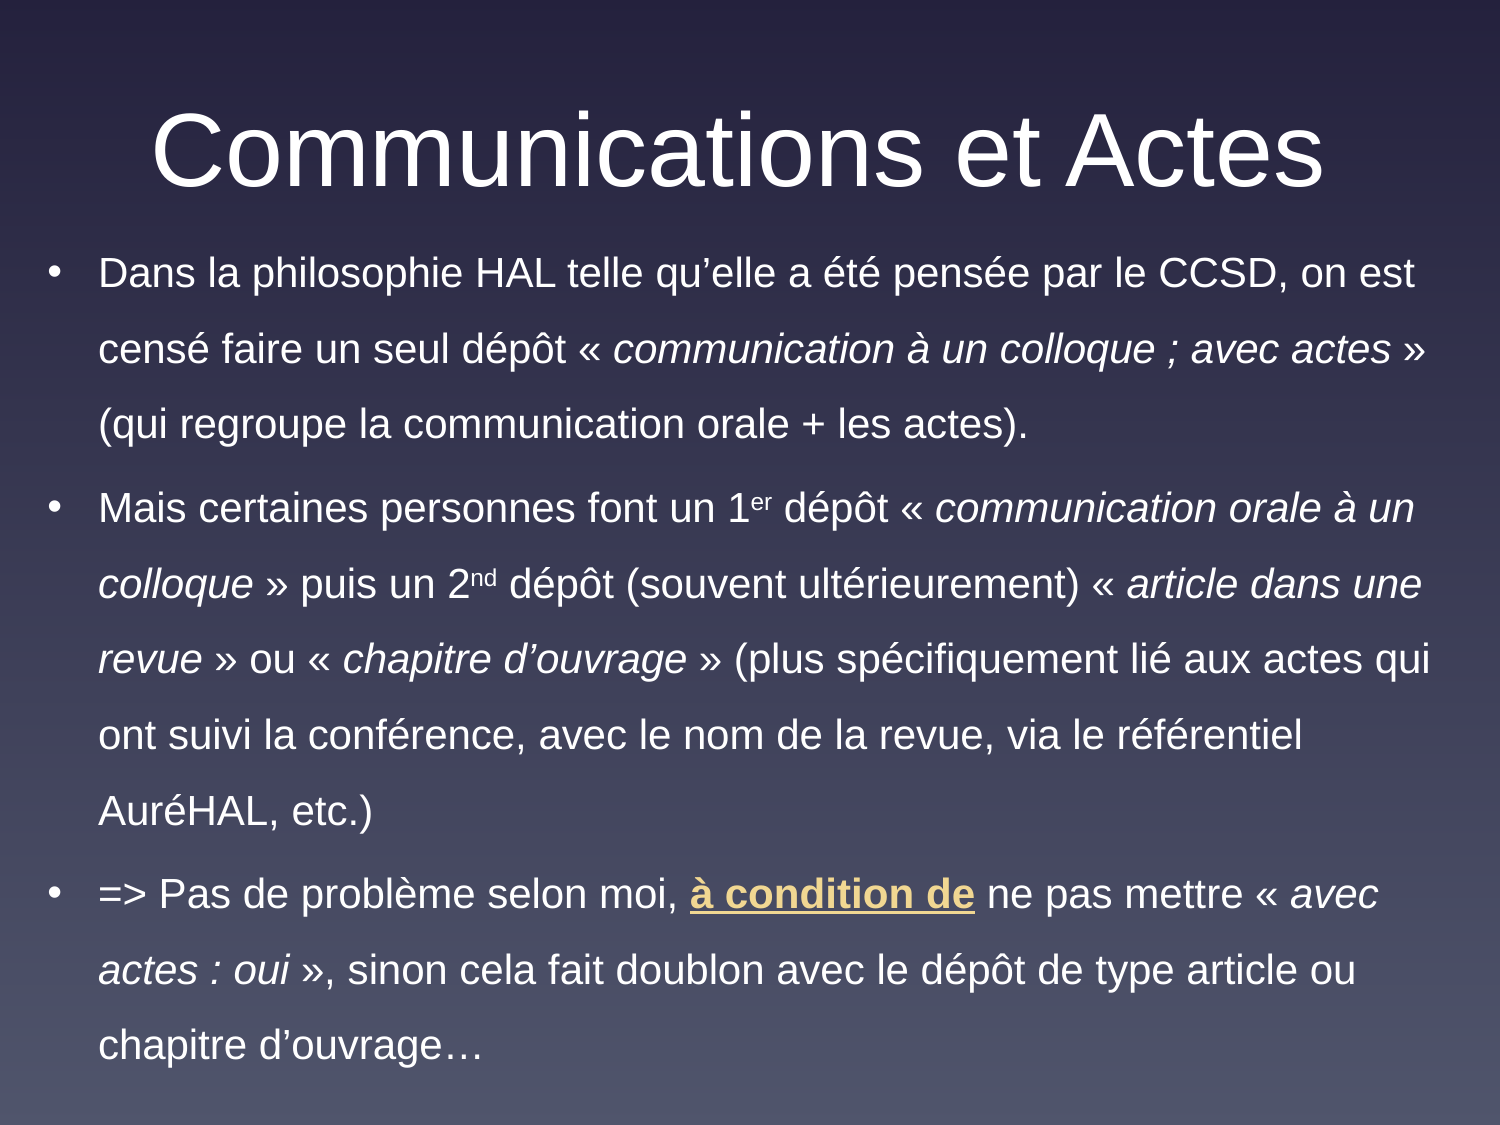

# Communications et Actes
Dans la philosophie HAL telle qu’elle a été pensée par le CCSD, on est censé faire un seul dépôt « communication à un colloque ; avec actes » (qui regroupe la communication orale + les actes).
Mais certaines personnes font un 1er dépôt « communication orale à un colloque » puis un 2nd dépôt (souvent ultérieurement) « article dans une revue » ou « chapitre d’ouvrage » (plus spécifiquement lié aux actes qui ont suivi la conférence, avec le nom de la revue, via le référentiel AuréHAL, etc.)
=> Pas de problème selon moi, à condition de ne pas mettre « avec actes : oui », sinon cela fait doublon avec le dépôt de type article ou chapitre d’ouvrage…